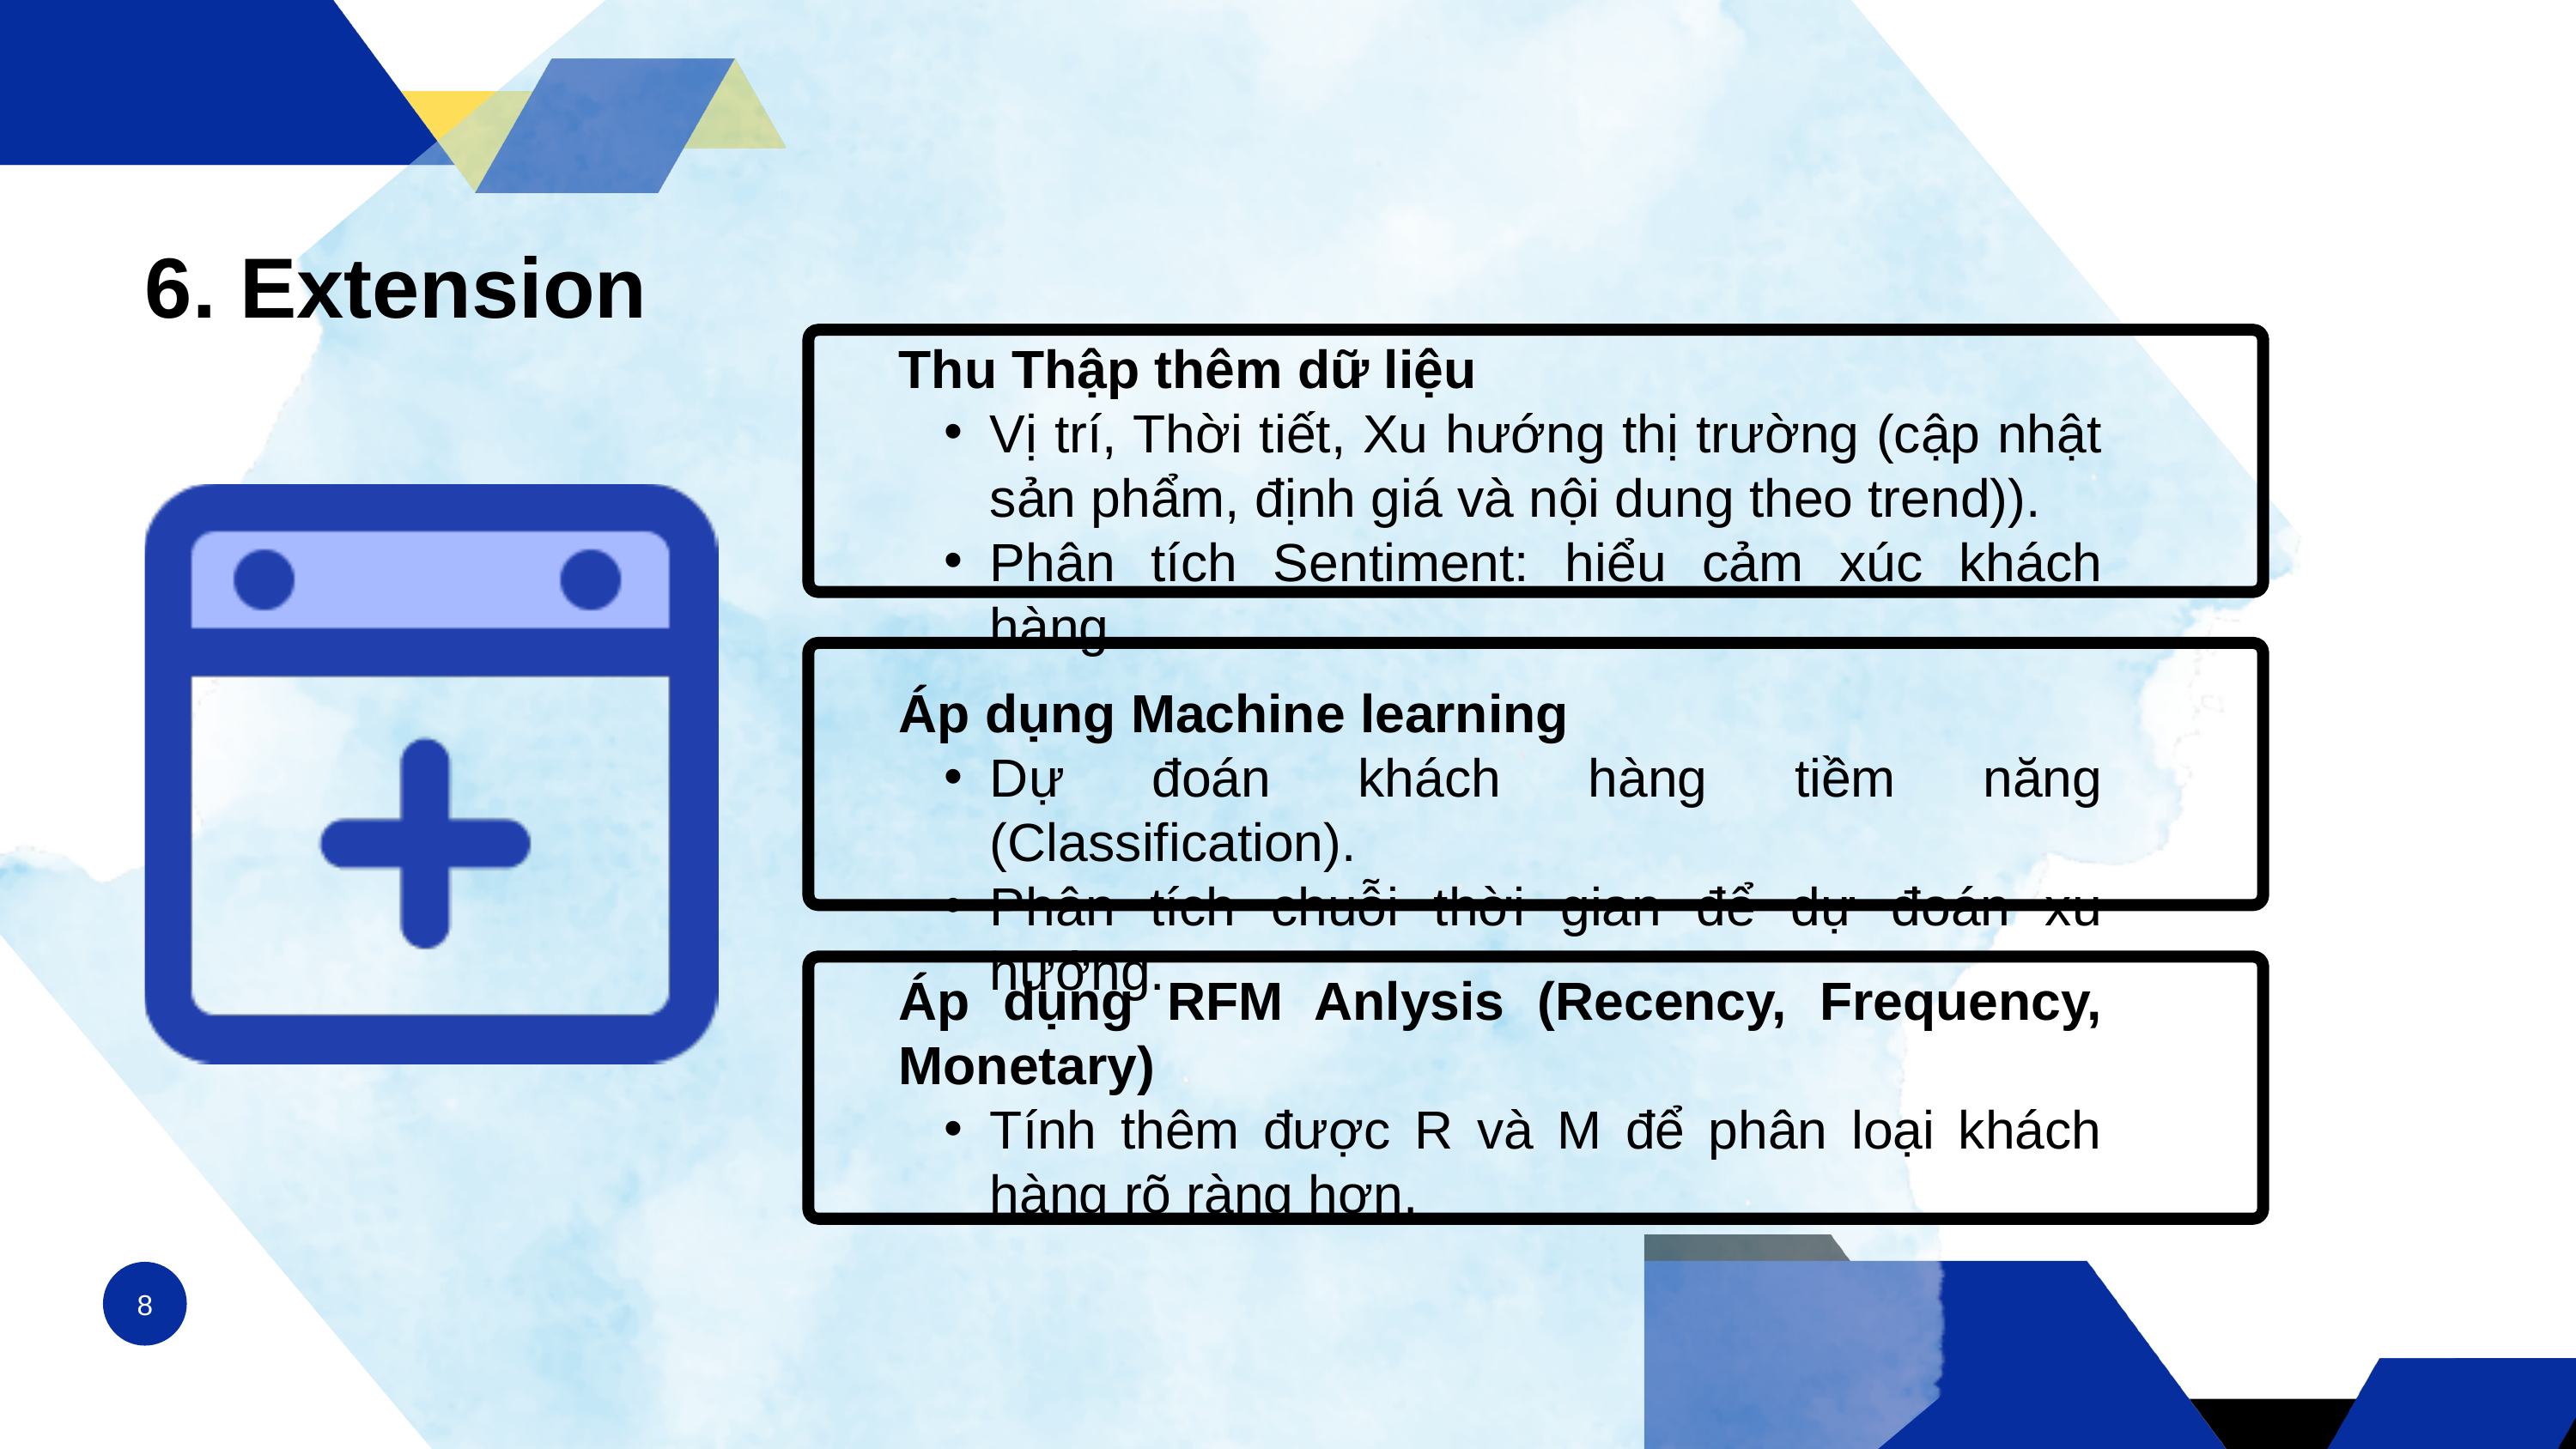

6. Extension

Thu Thập thêm dữ liệu
Vị trí, Thời tiết, Xu hướng thị trường (cập nhật sản phẩm, định giá và nội dung theo trend)).
Phân tích Sentiment: hiểu cảm xúc khách hàng.

Áp dụng Machine learning
Dự đoán khách hàng tiềm năng (Classification).
Phân tích chuỗi thời gian để dự đoán xu hướng.

Áp dụng RFM Anlysis (Recency, Frequency, Monetary)
Tính thêm được R và M để phân loại khách hàng rõ ràng hơn.

8